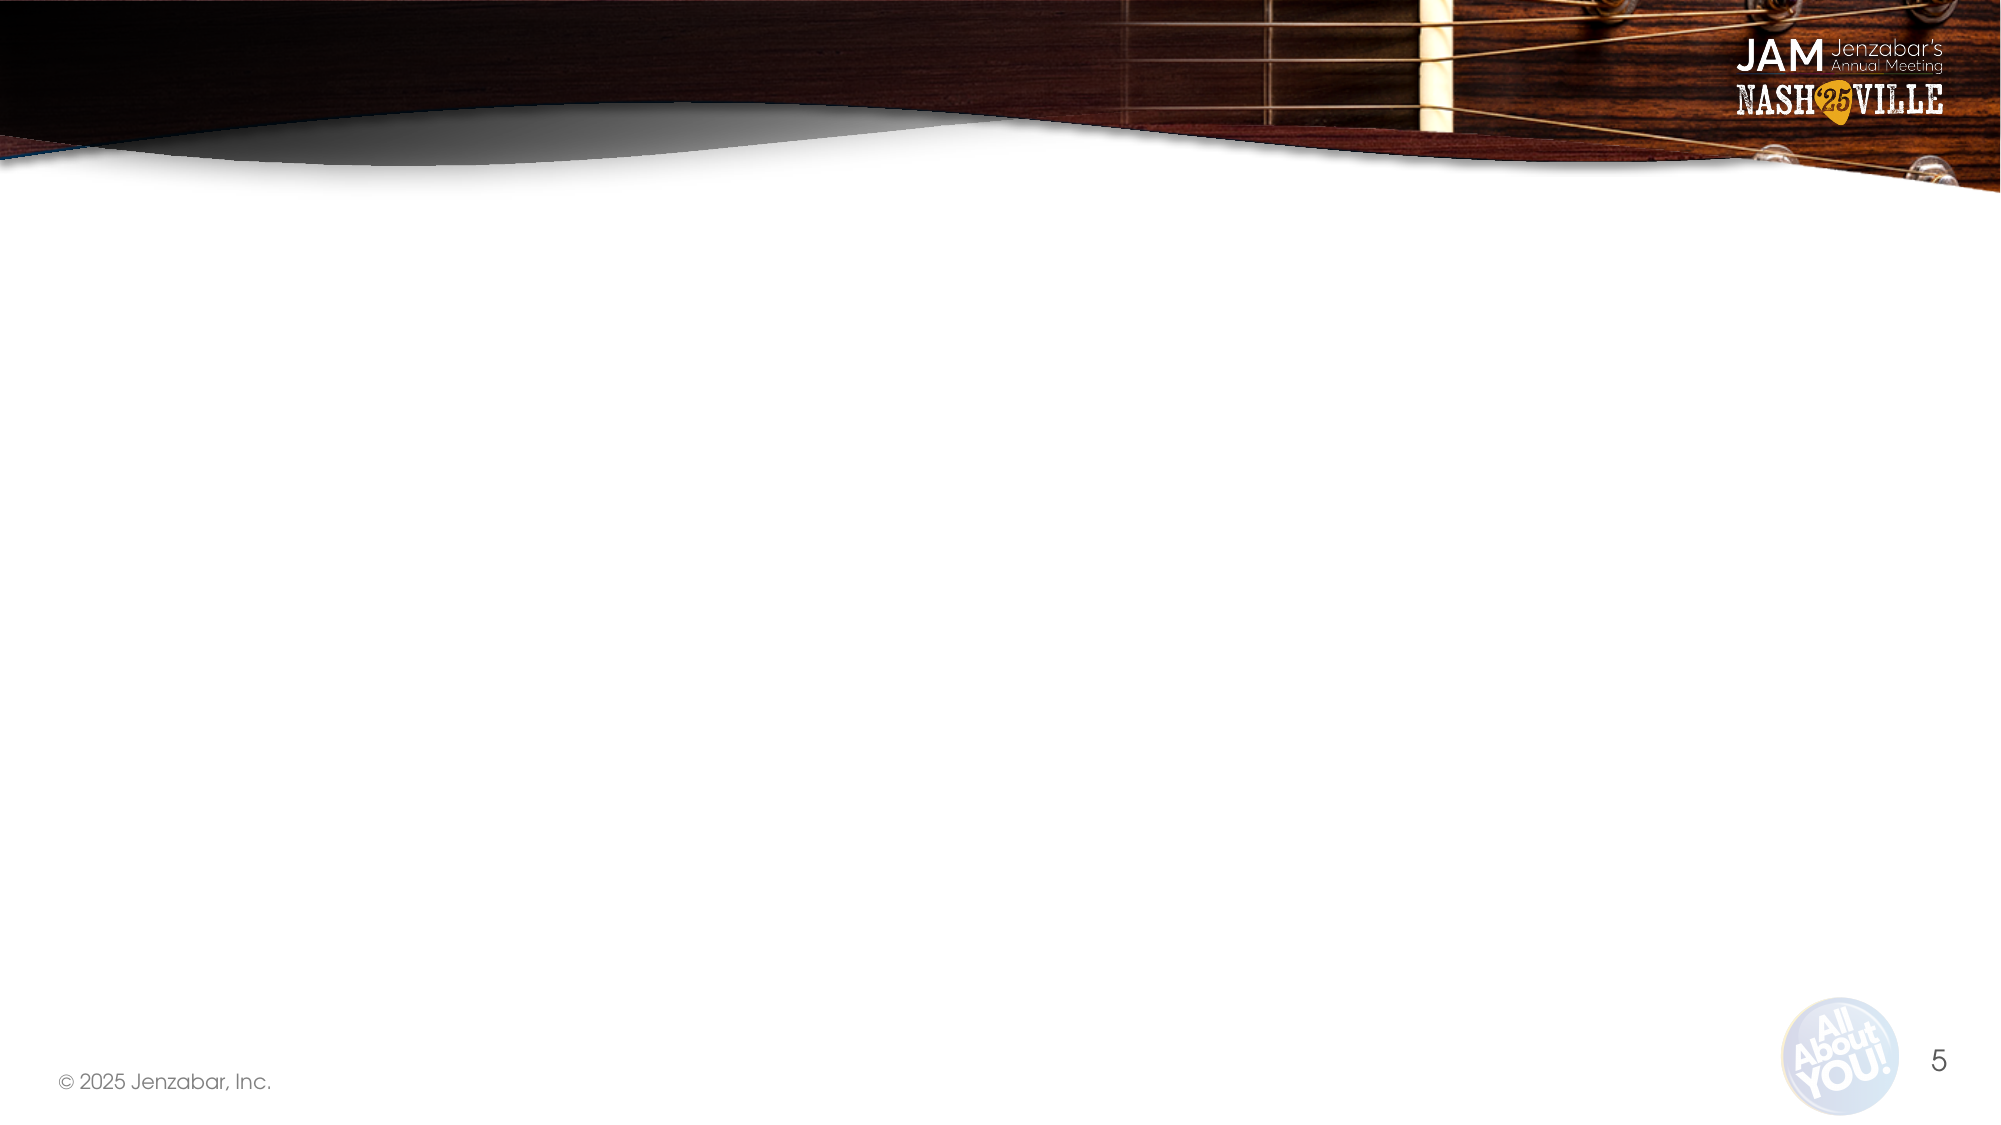

# Use Cases.... Why?   Jenzabar Workflow ROCKS. especially with Automation Plans
DocuSign is Expensive.  Google eSig is included in Google Workspace.
	back-end script to:
	... copy a google doc, send to recipient,
	... detect signatures, update J-workflow.  (or FF-workflow.)
Infinitely flexible validation, data consistency checking, and notification
Can update Google Groups, AD Groups, etc.
Collect submission data for archival purposes